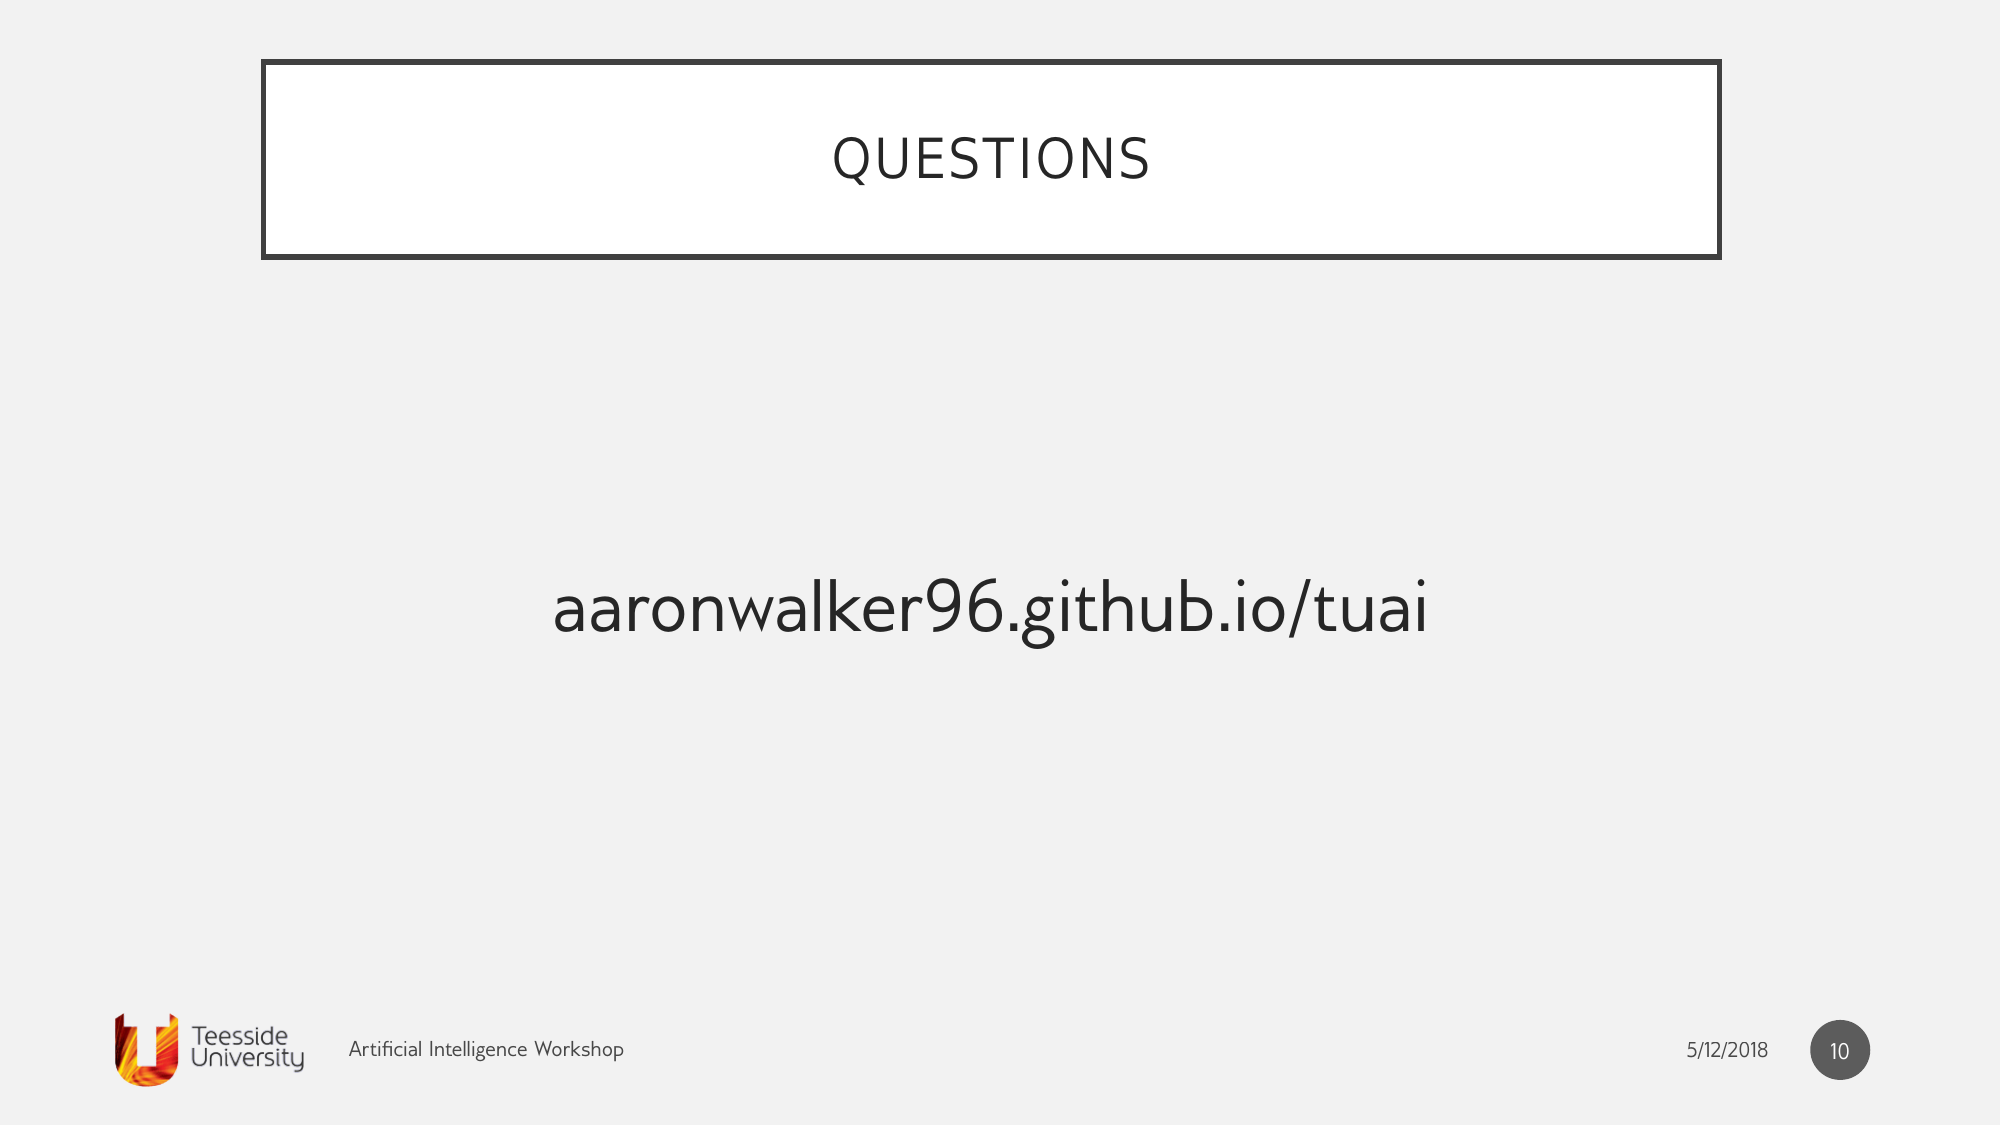

# Questions
aaronwalker96.github.io/tuai

Artificial Intelligence Workshop
10
5/12/2018